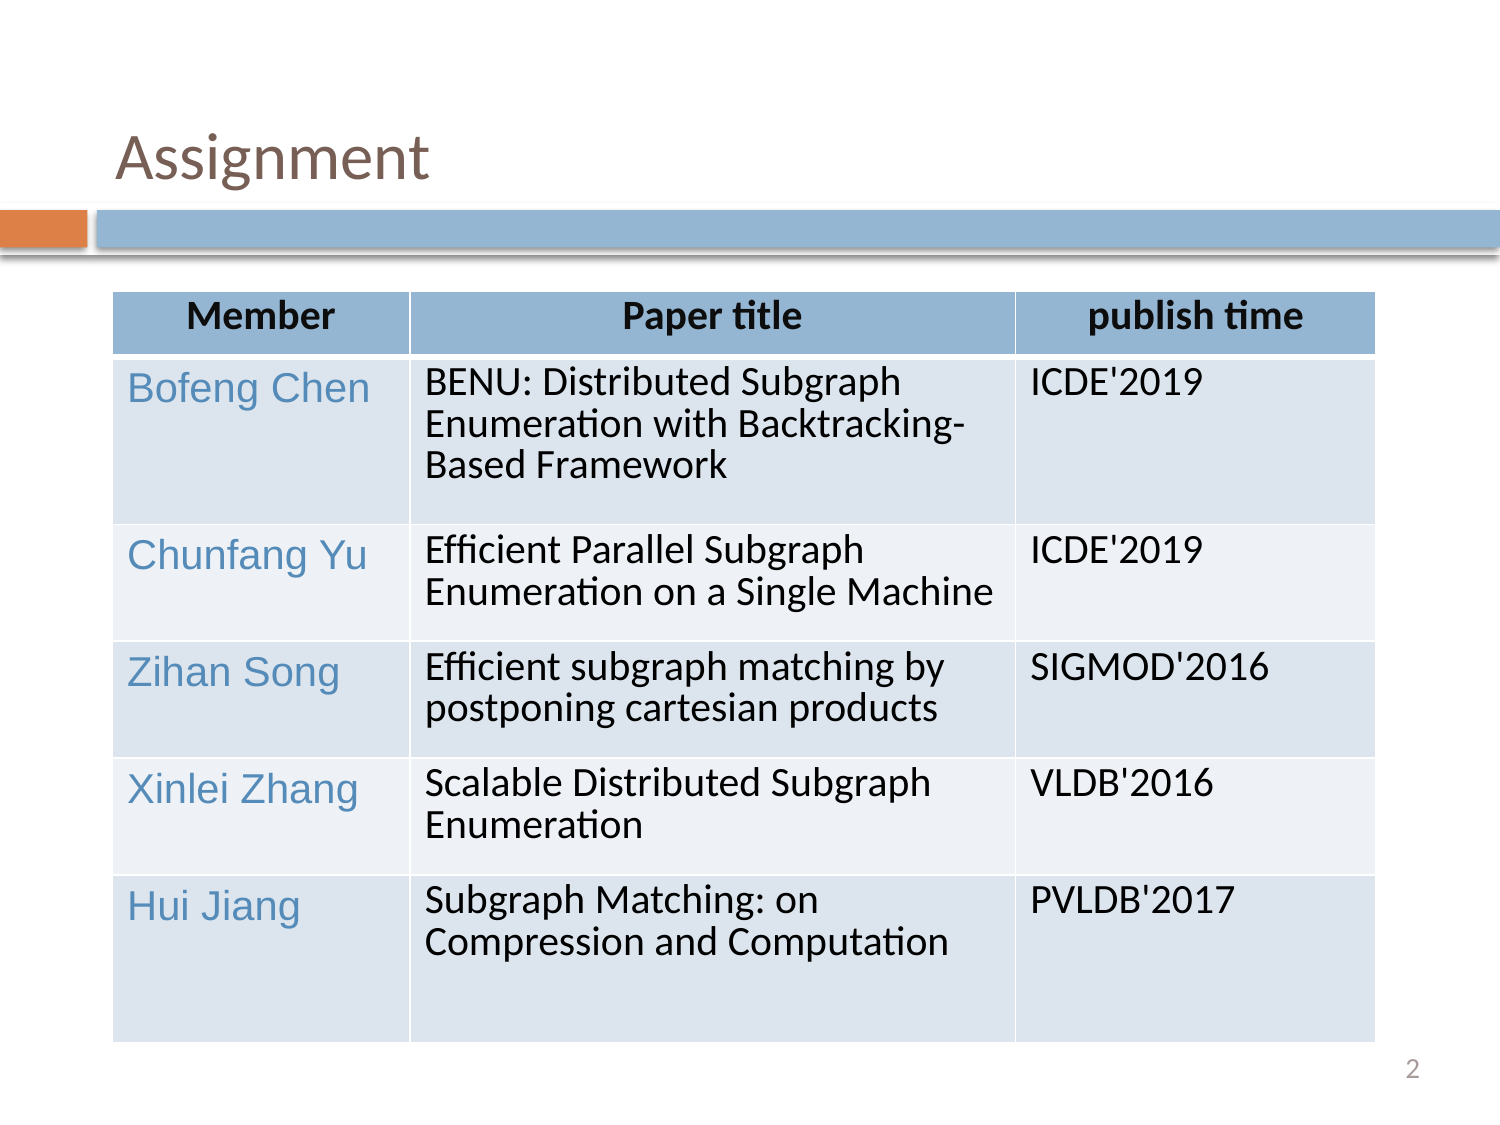

# Assignment
| Member | Paper title | publish time |
| --- | --- | --- |
| Bofeng Chen | BENU: Distributed Subgraph Enumeration with Backtracking-Based Framework | ICDE'2019 |
| Chunfang Yu | Efﬁcient Parallel Subgraph Enumeration on a Single Machine | ICDE'2019 |
| Zihan Song | Efficient subgraph matching by postponing cartesian products | SIGMOD'2016 |
| Xinlei Zhang | Scalable Distributed Subgraph Enumeration | VLDB'2016 |
| Hui Jiang | Subgraph Matching: on Compression and Computation | PVLDB'2017 |
2